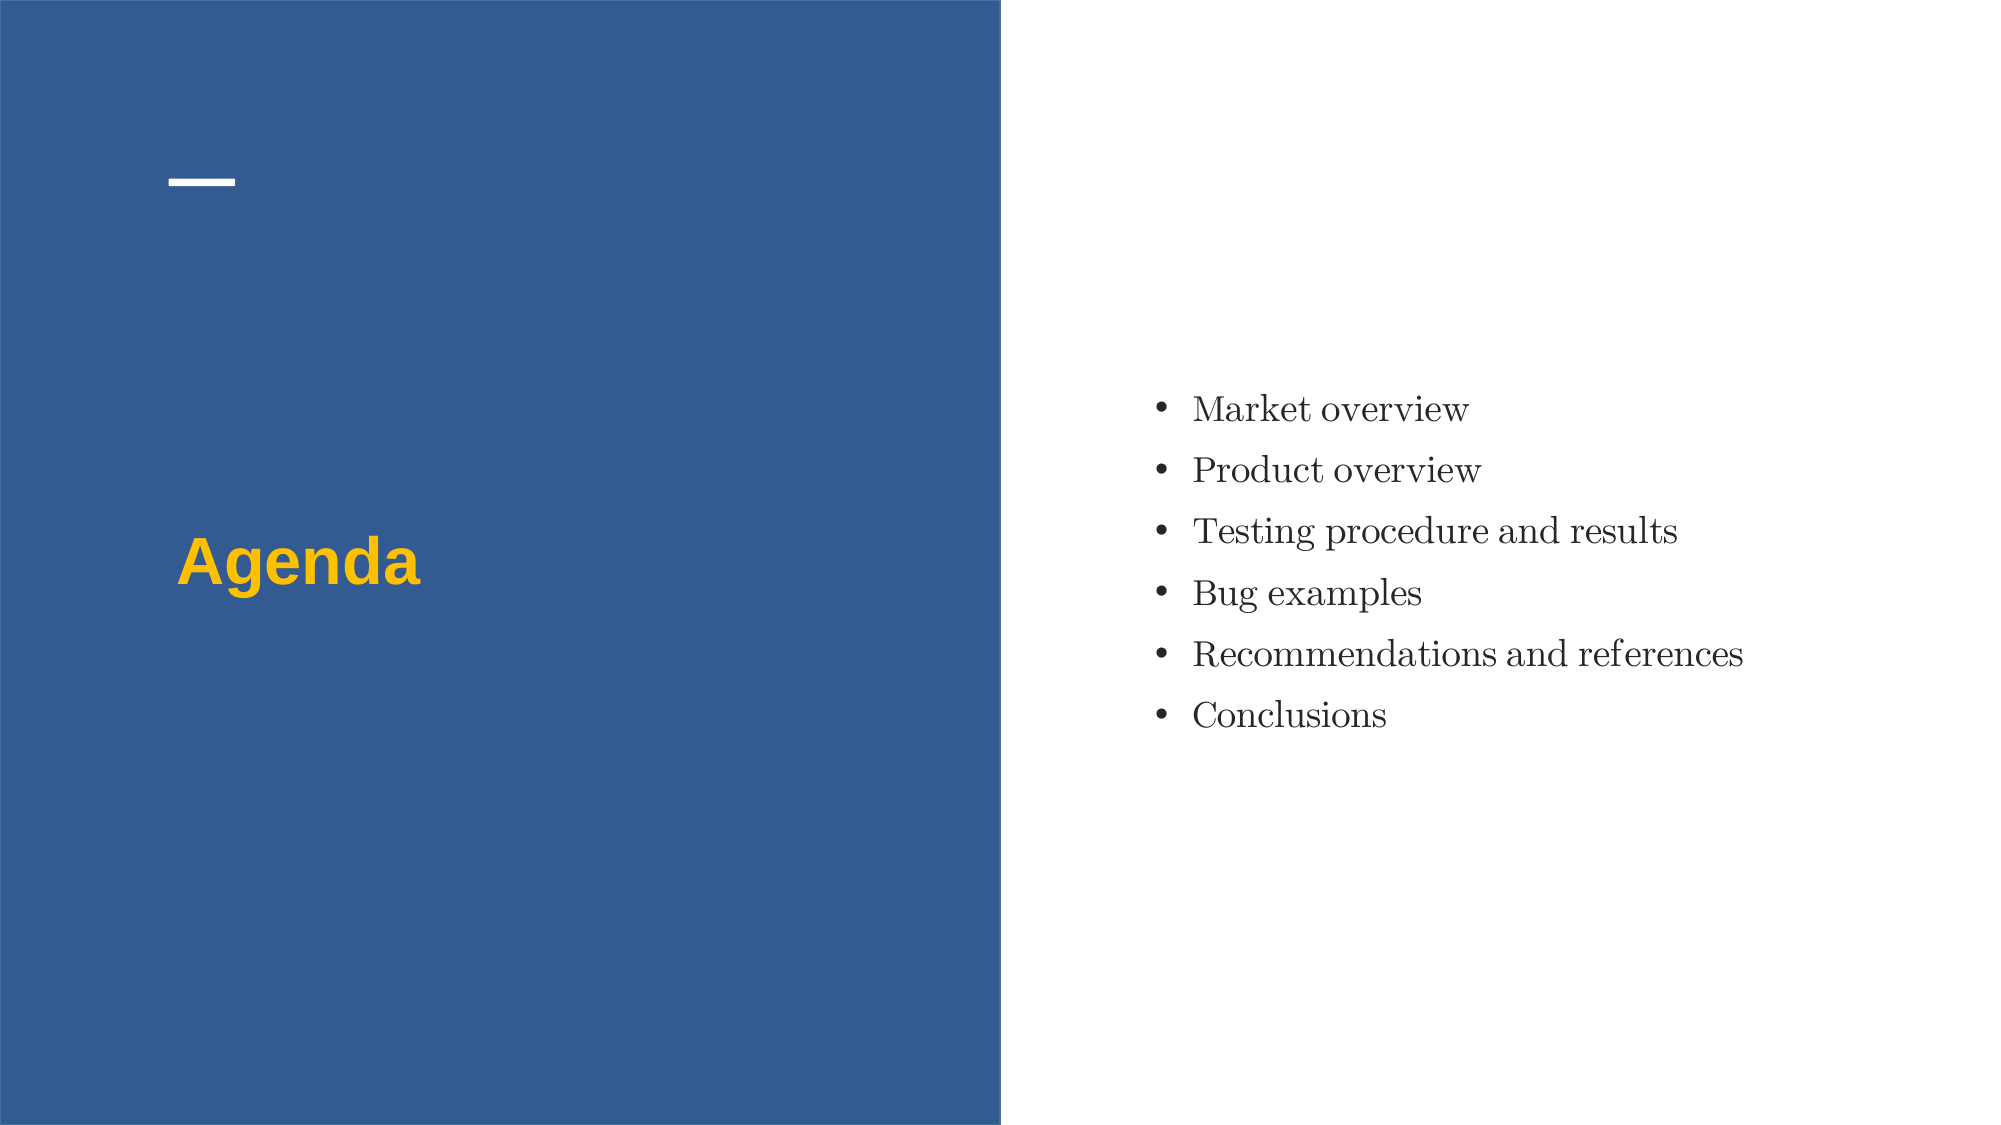

Market overview
Product overview
Testing procedure and results
Bug examples
Recommendations and references
Conclusions
# Agenda